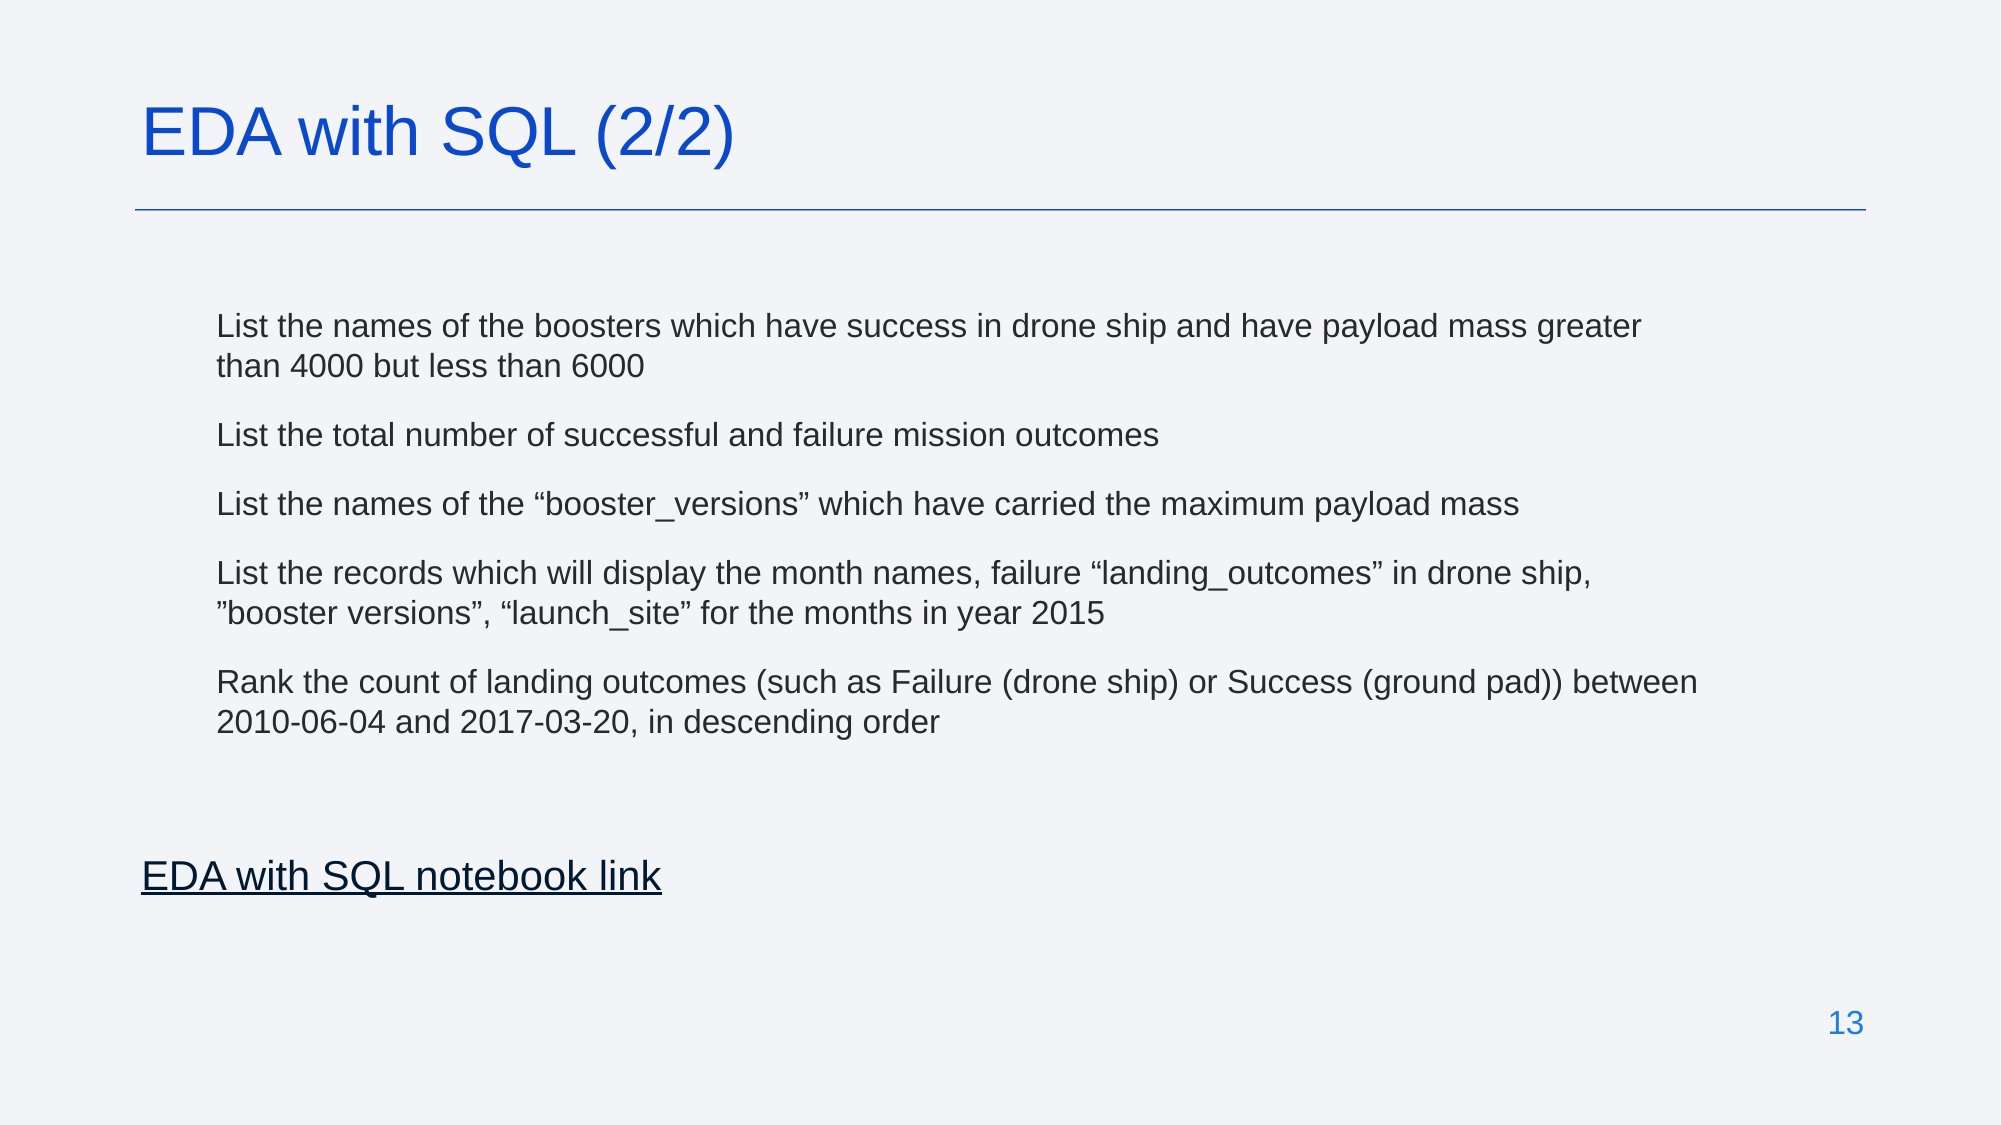

EDA with SQL (2/2)
List the names of the boosters which have success in drone ship and have payload mass greater than 4000 but less than 6000
List the total number of successful and failure mission outcomes
List the names of the “booster_versions” which have carried the maximum payload mass
List the records which will display the month names, failure “landing_outcomes” in drone ship, ”booster versions”, “launch_site” for the months in year 2015
Rank the count of landing outcomes (such as Failure (drone ship) or Success (ground pad)) between 2010-06-04 and 2017-03-20, in descending order

EDA with SQL notebook link

13